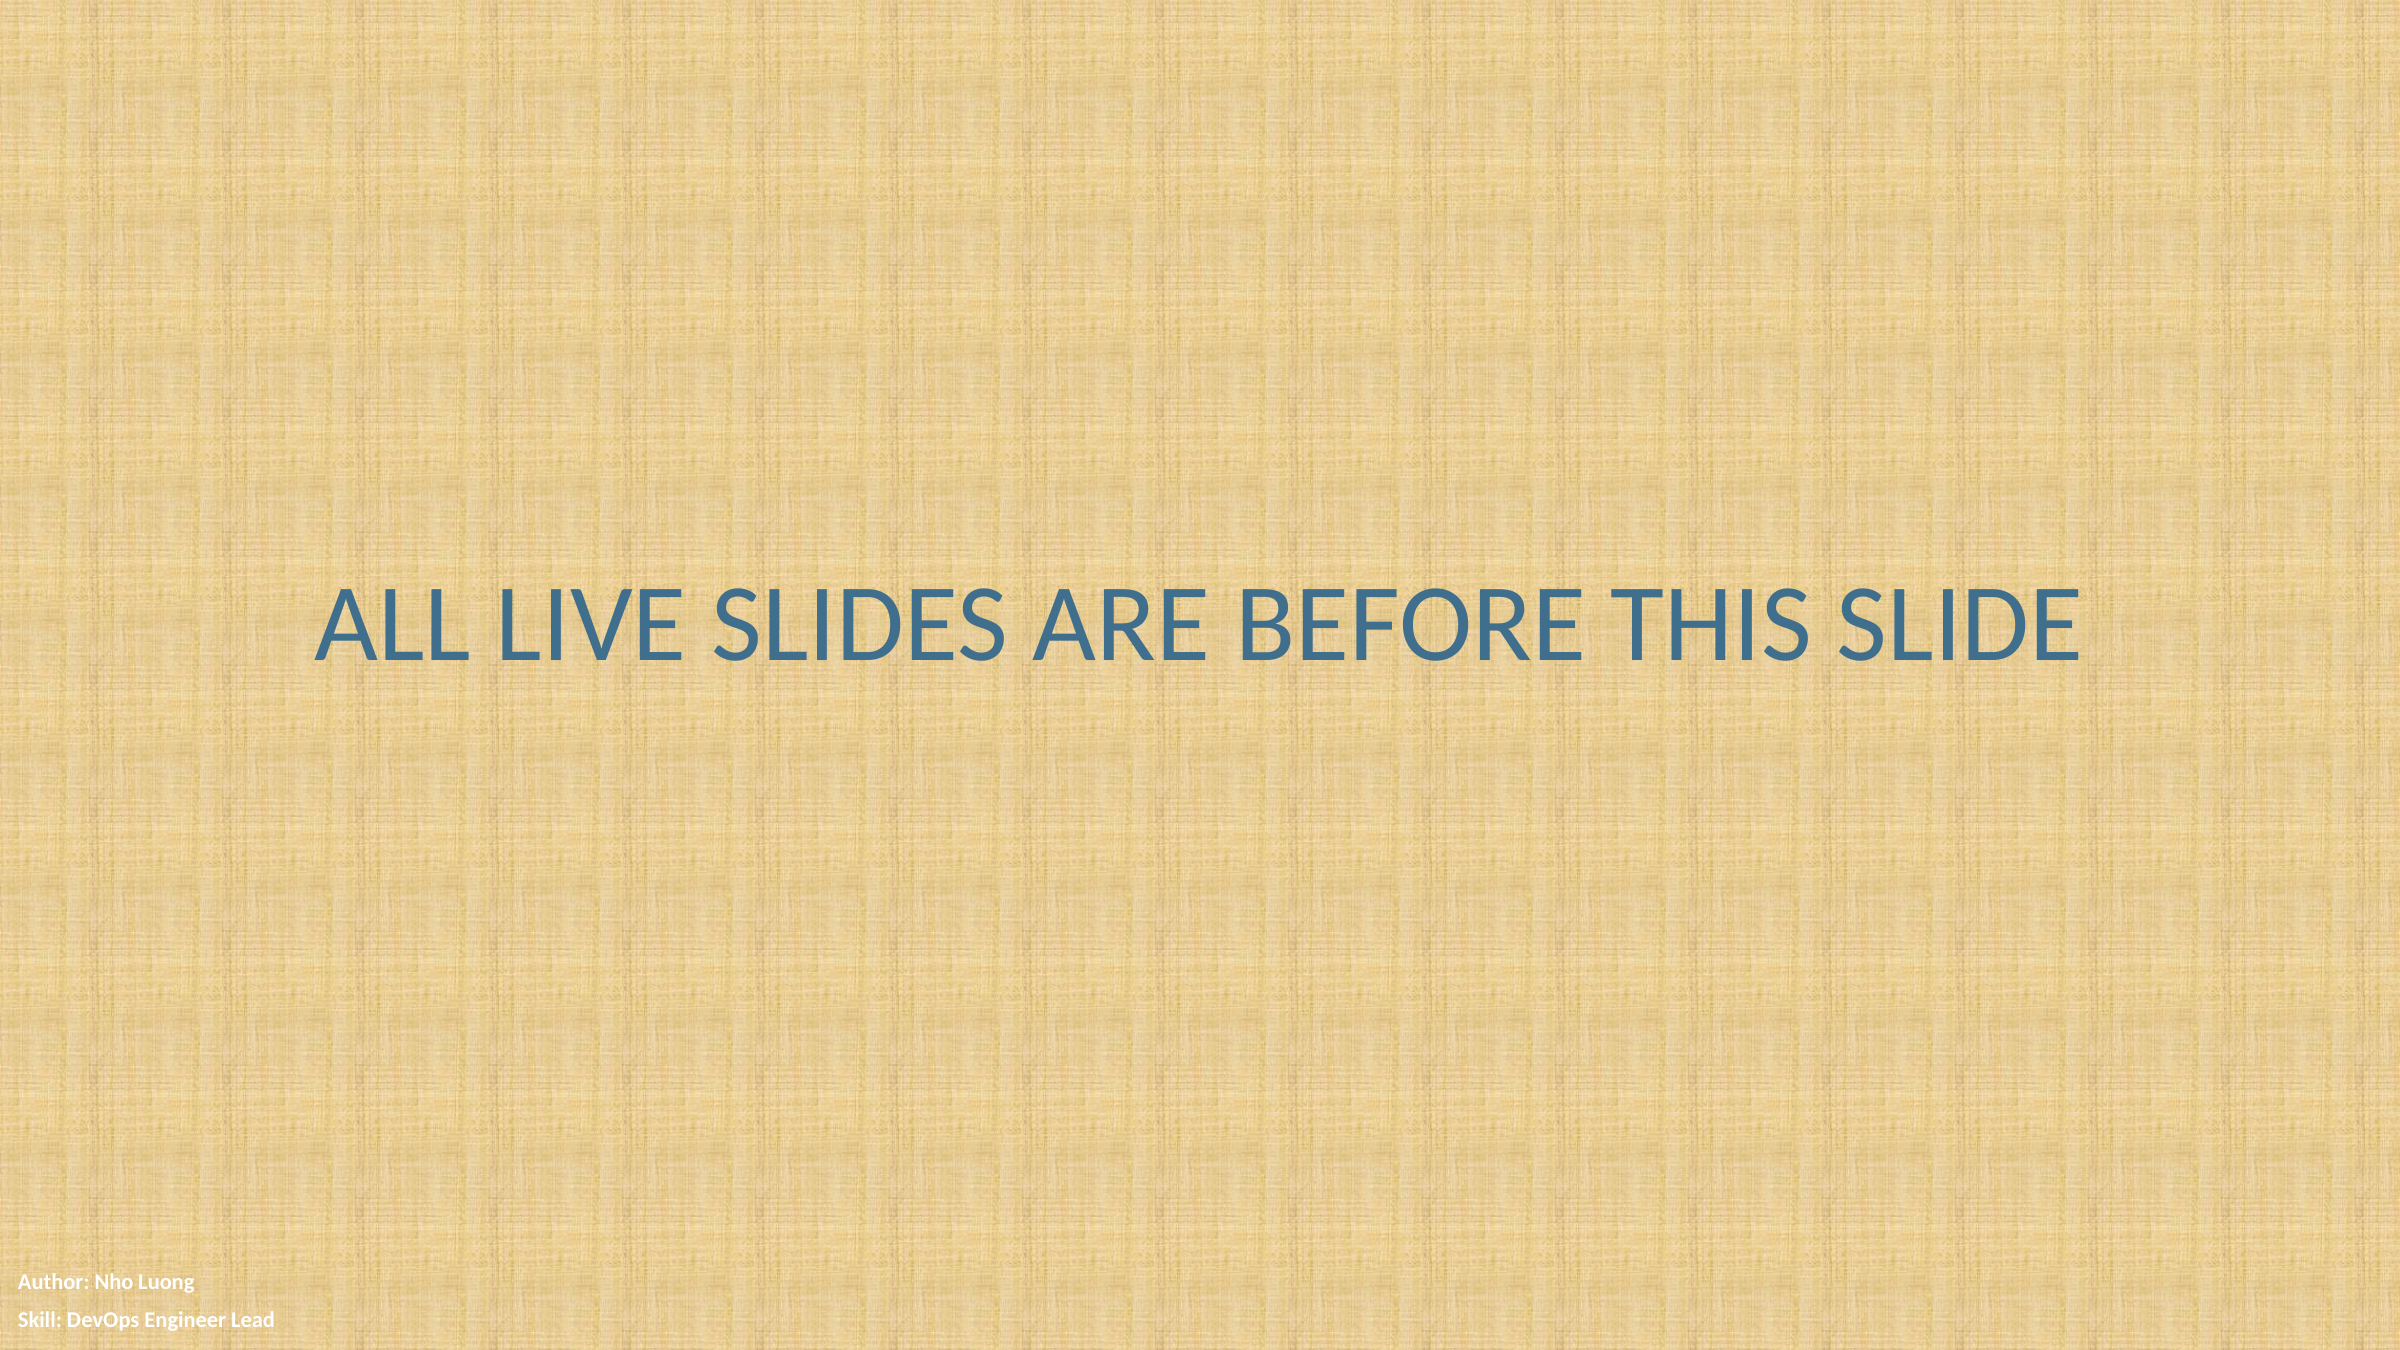

# ALL LIVE SLIDES ARE BEFORE THIS SLIDE
Author: Nho Luong
Skill: DevOps Engineer Lead